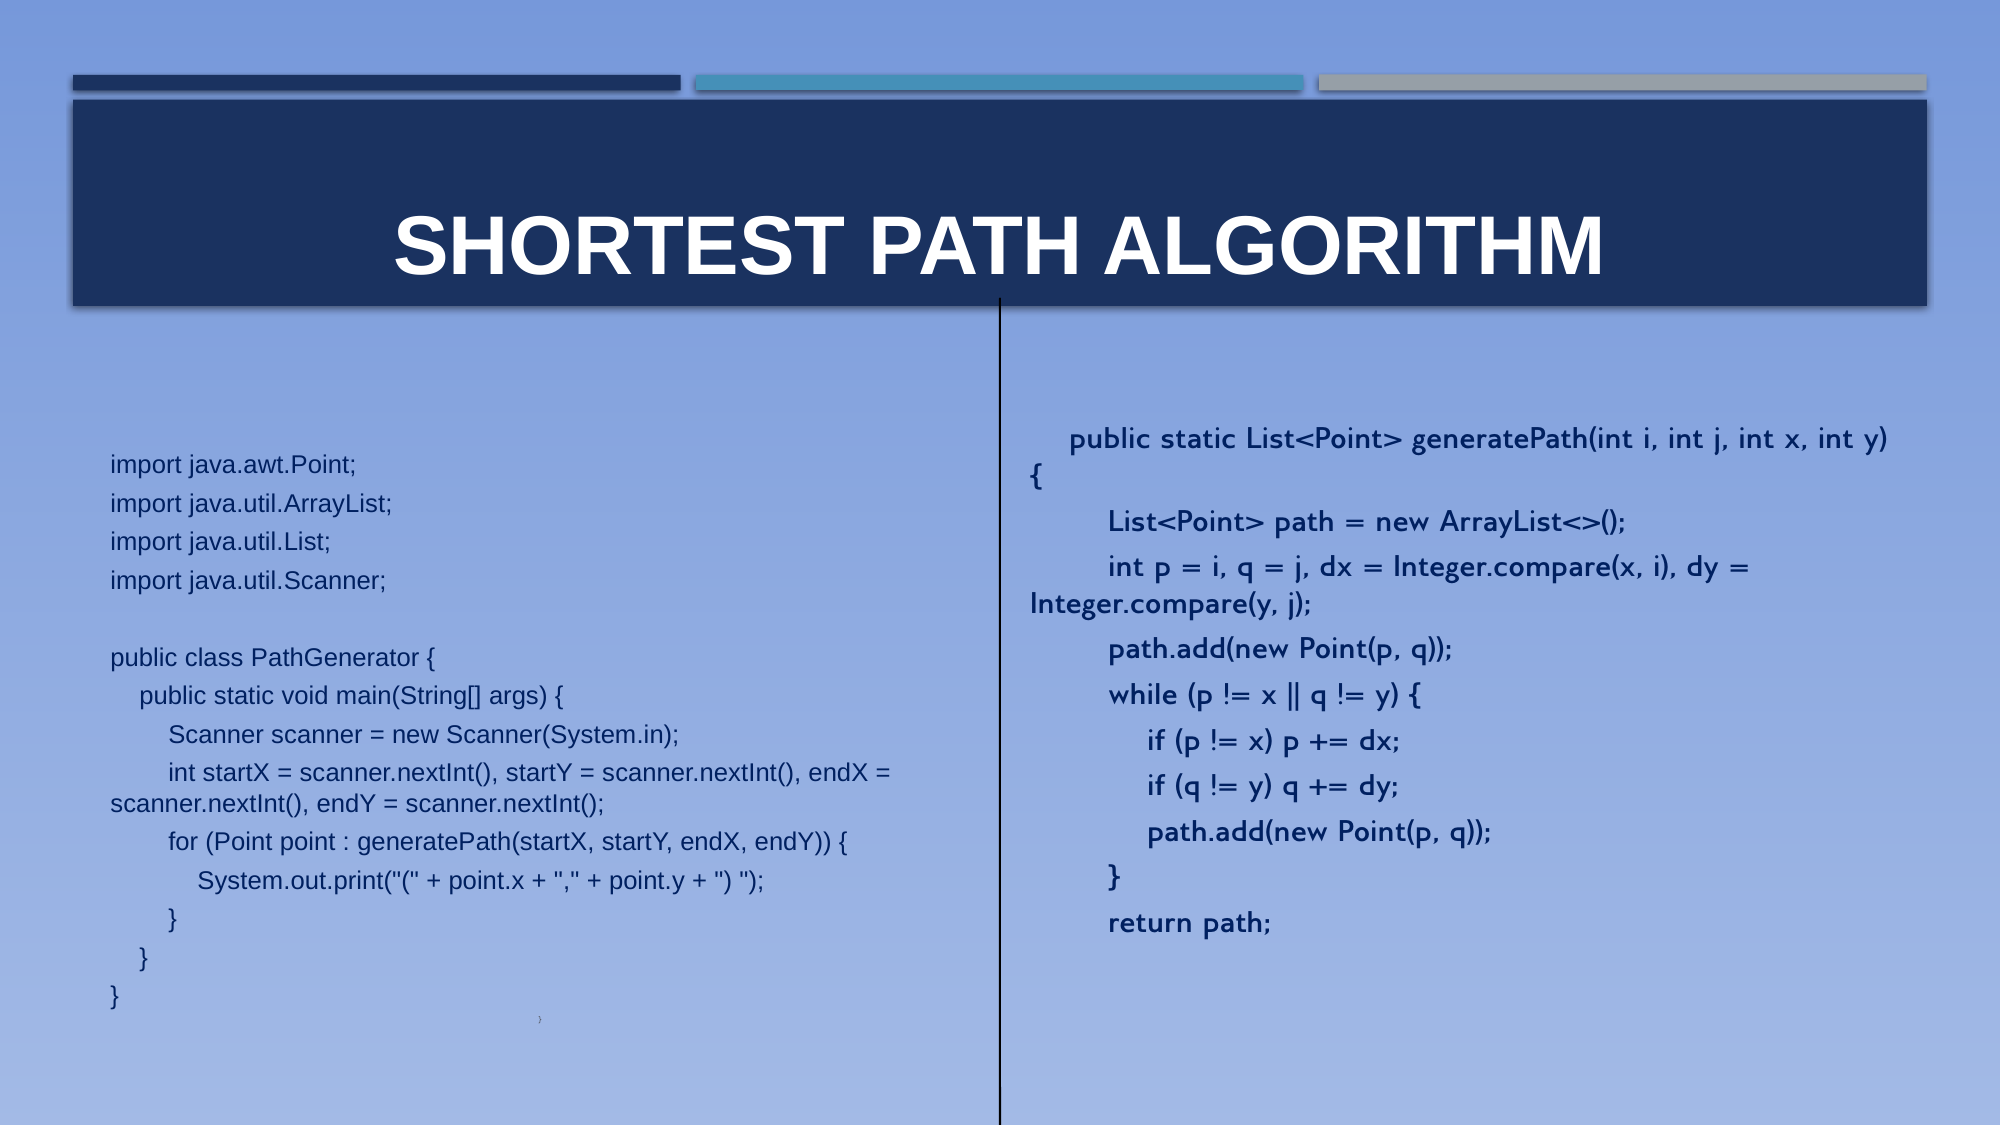

# SHORTEST PATH ALGORITHM

    public static List<Point> generatePath(int i, int j, int x, int y) {
        List<Point> path = new ArrayList<>();
        int p = i, q = j, dx = Integer.compare(x, i), dy = Integer.compare(y, j);
        path.add(new Point(p, q));
        while (p != x || q != y) {
            if (p != x) p += dx;
            if (q != y) q += dy;
            path.add(new Point(p, q));
        }
        return path;

import java.awt.Point;
import java.util.ArrayList;
import java.util.List;
import java.util.Scanner;

public class PathGenerator {
    public static void main(String[] args) {
        Scanner scanner = new Scanner(System.in);
        int startX = scanner.nextInt(), startY = scanner.nextInt(), endX = scanner.nextInt(), endY = scanner.nextInt();
        for (Point point : generatePath(startX, startY, endX, endY)) {
            System.out.print("(" + point.x + "," + point.y + ") ");
        }
    }
}
}